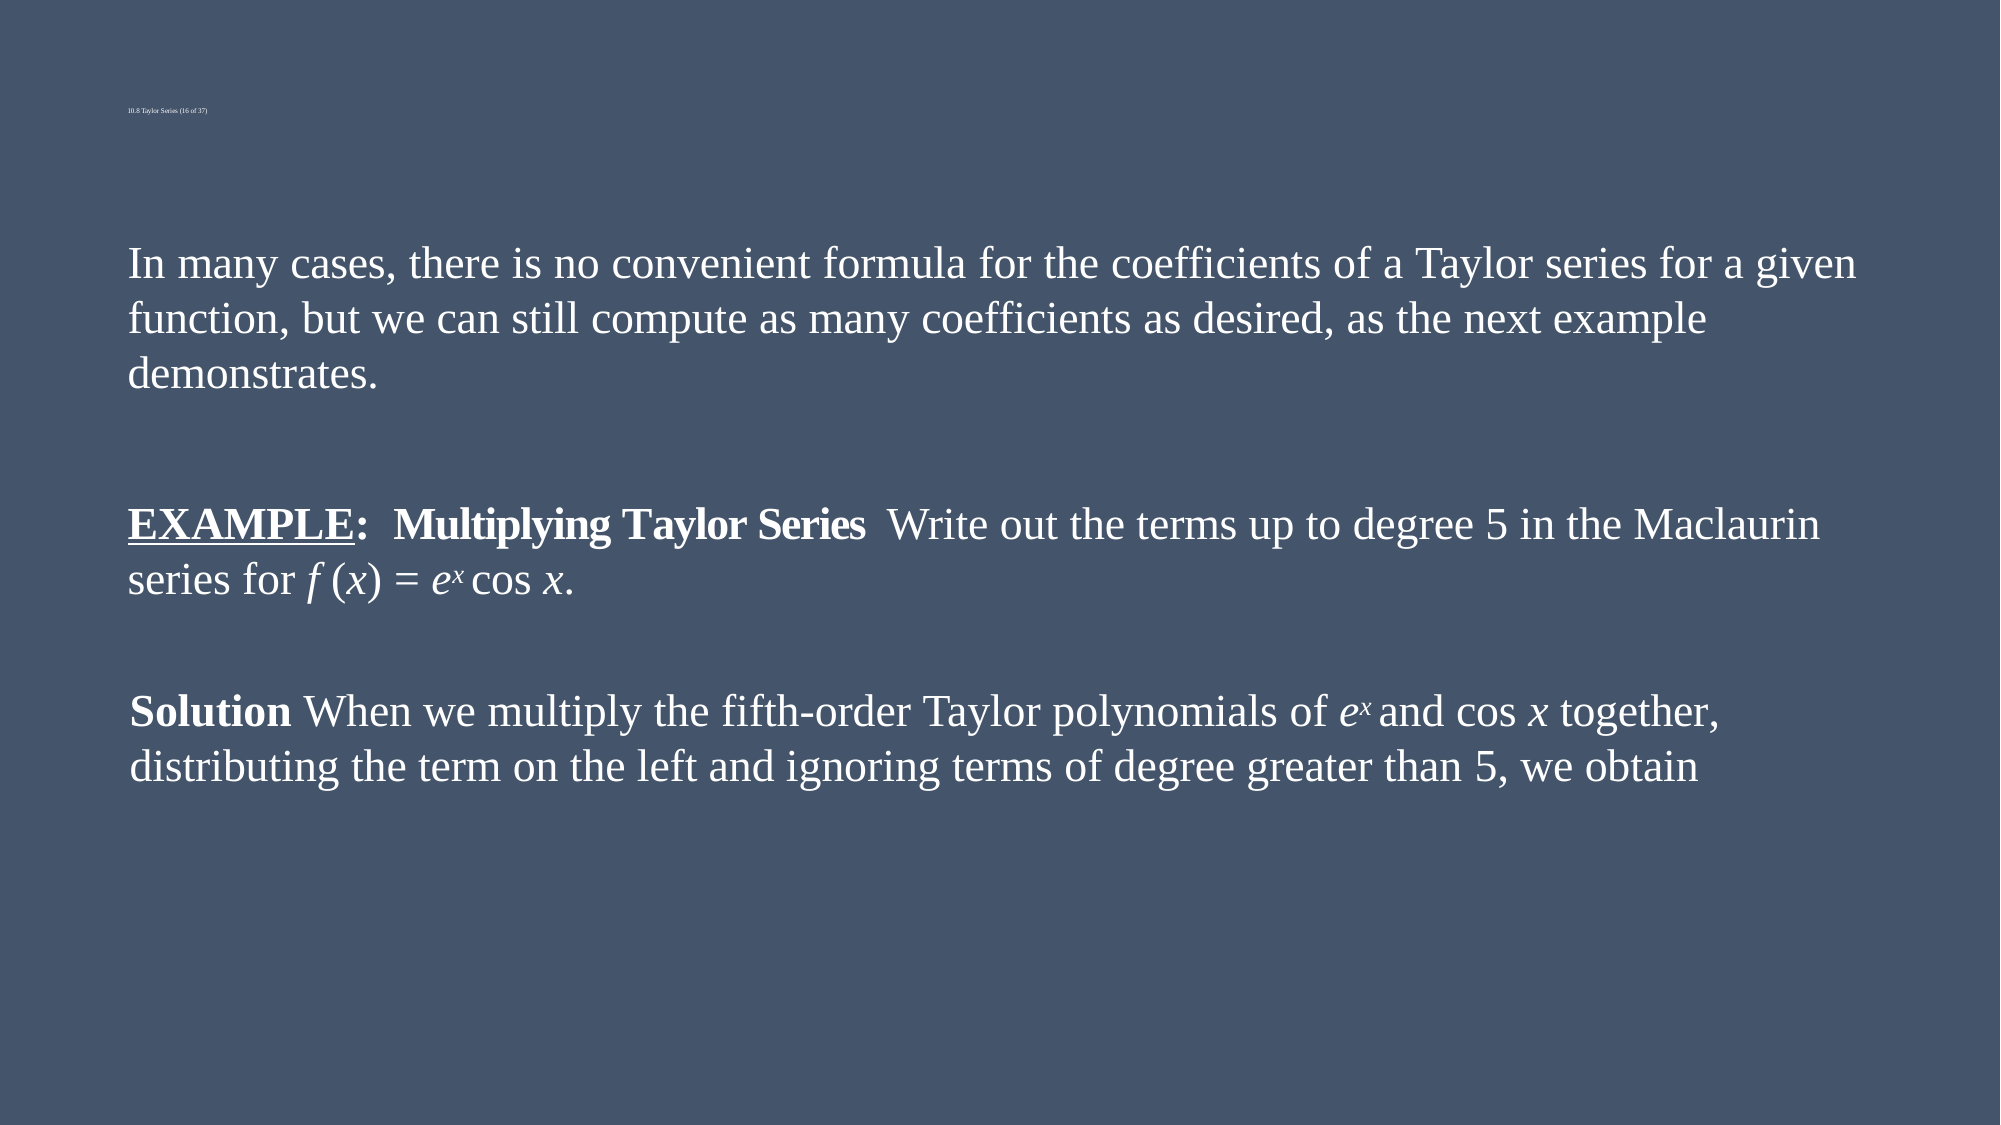

# 10.8 Taylor Series (16 of 37)
In many cases, there is no convenient formula for the coefficients of a Taylor series for a given function, but we can still compute as many coefficients as desired, as the next example demonstrates.

EXAMPLE:  Multiplying Taylor Series  Write out the terms up to degree 5 in the Maclaurin series for f (x) = ex cos x.

Solution When we multiply the fifth-order Taylor polynomials of ex and cos x together, distributing the term on the left and ignoring terms of degree greater than 5, we obtain